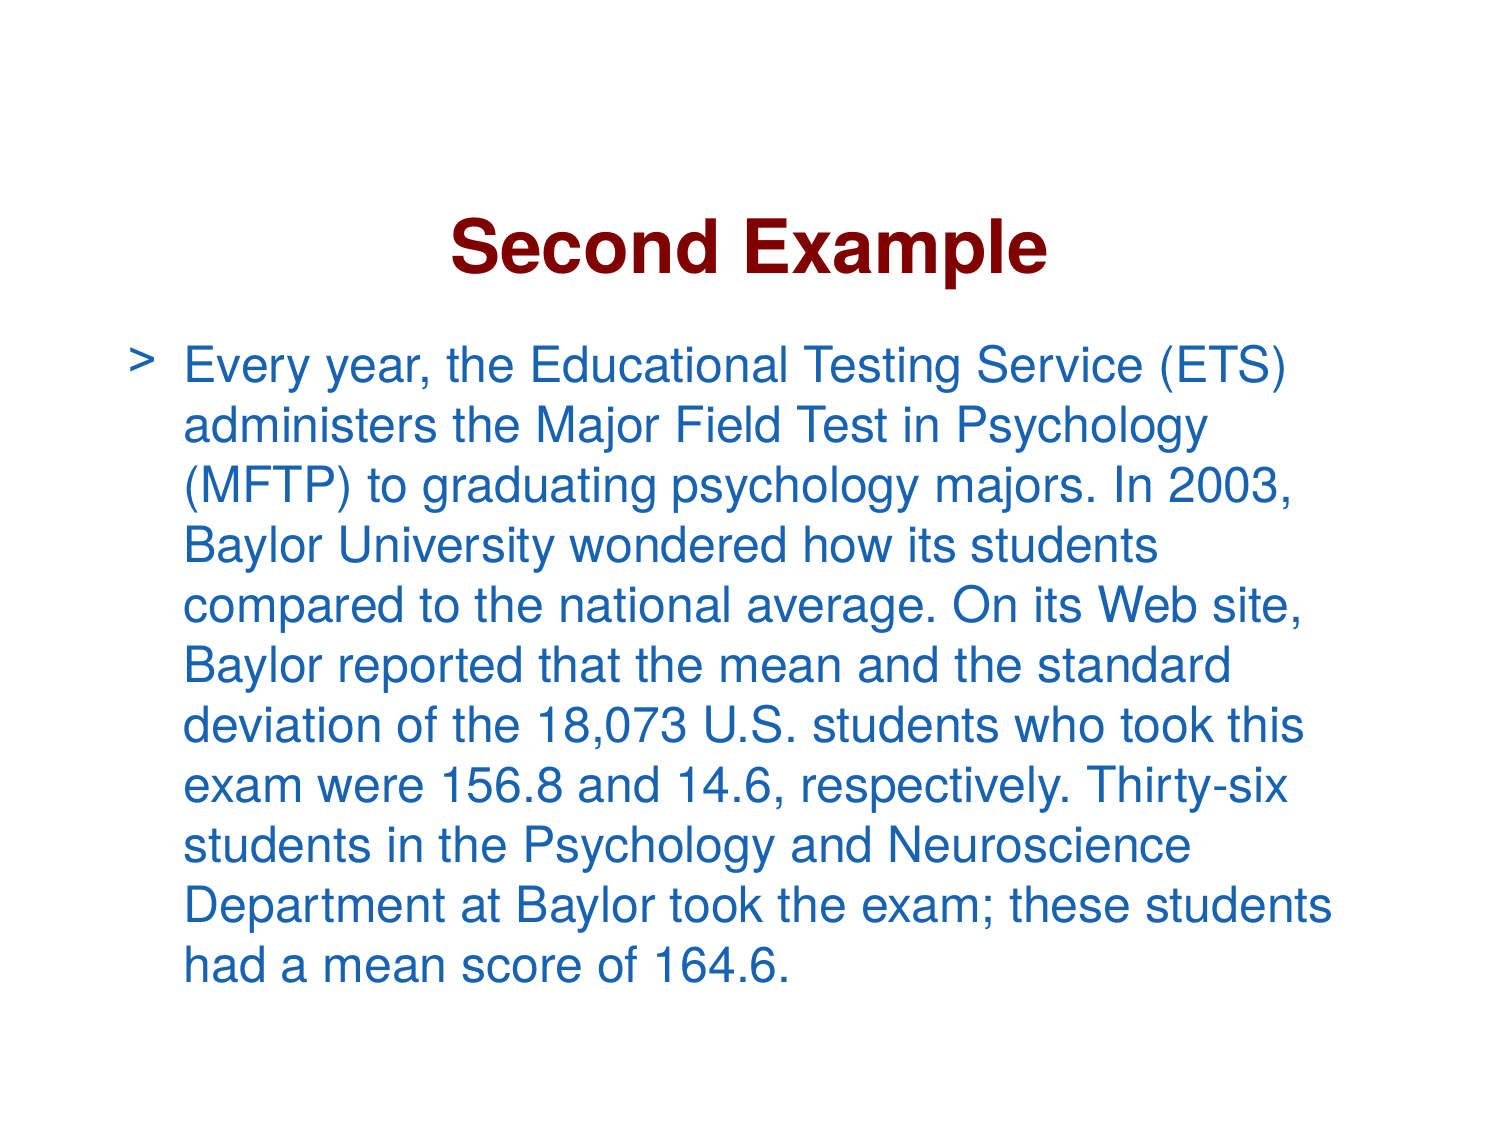

# Second Example
Every year, the Educational Testing Service (ETS) administers the Major Field Test in Psychology (MFTP) to graduating psychology majors. In 2003, Baylor University wondered how its students compared to the national average. On its Web site, Baylor reported that the mean and the standard deviation of the 18,073 U.S. students who took this exam were 156.8 and 14.6, respectively. Thirty-six students in the Psychology and Neuroscience Department at Baylor took the exam; these students had a mean score of 164.6.